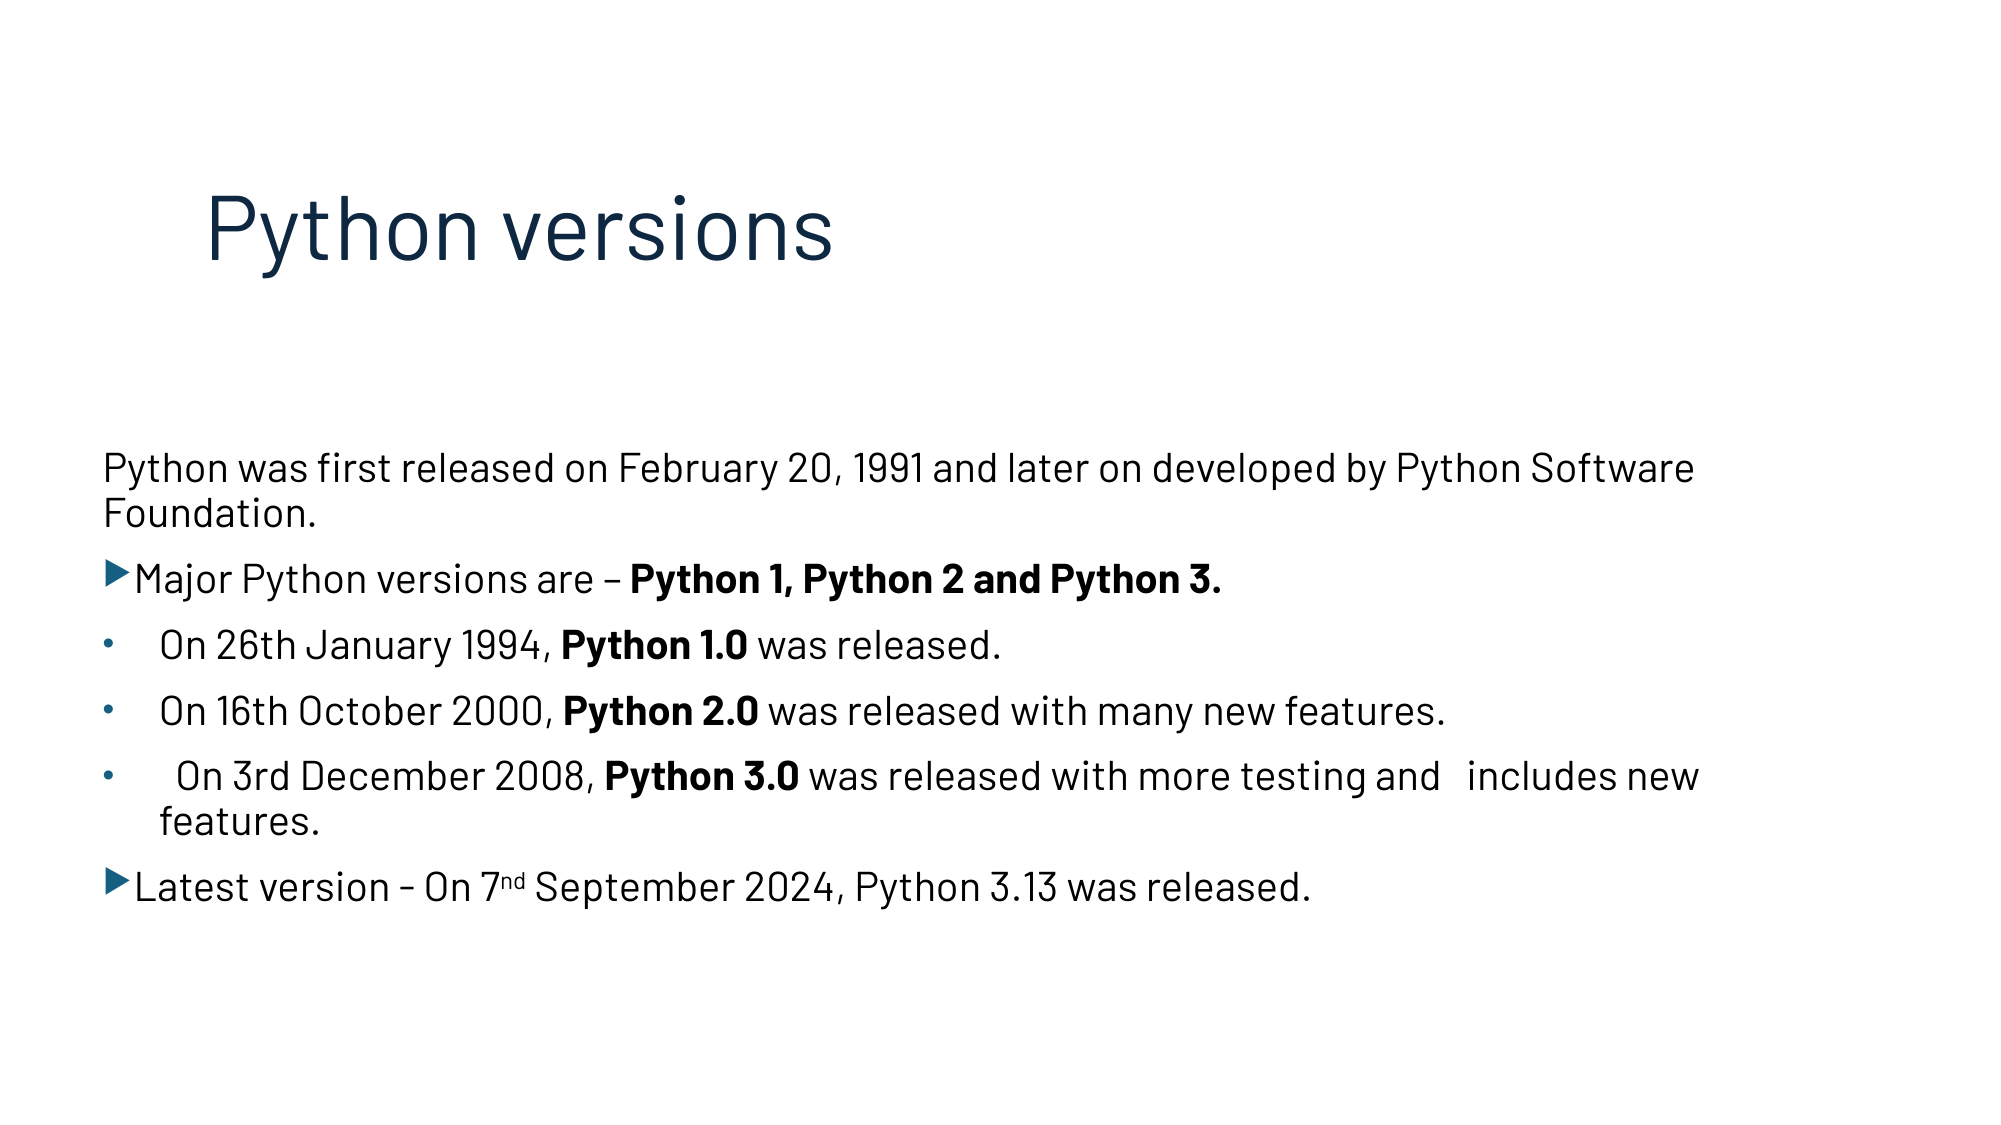

# Python versions
Python was first released on February 20, 1991 and later on developed by Python Software Foundation.
Major Python versions are – Python 1, Python 2 and Python 3.
On 26th January 1994, Python 1.0 was released.
On 16th October 2000, Python 2.0 was released with many new features.
  On 3rd December 2008, Python 3.0 was released with more testing and   includes new features.
Latest version - On 7nd September 2024, Python 3.13 was released.